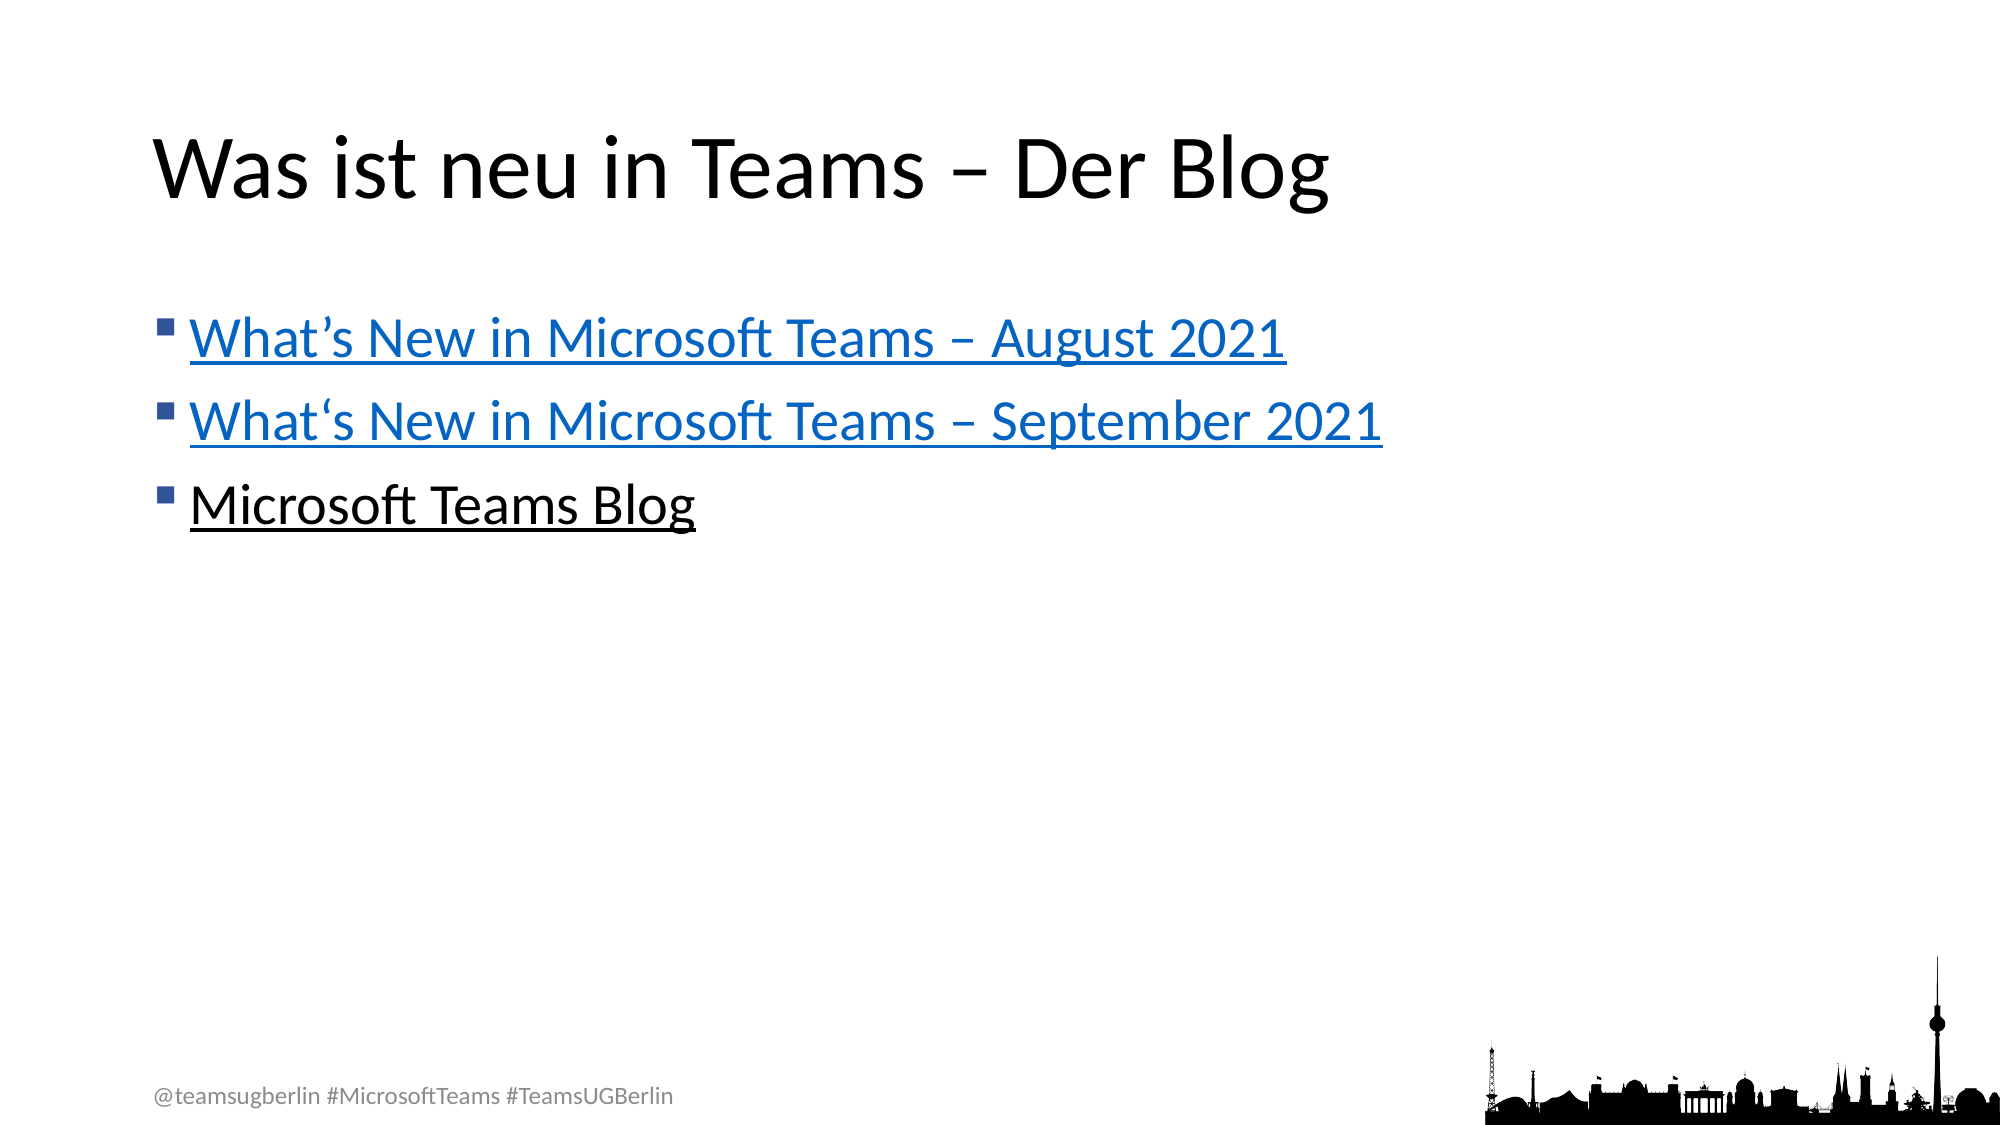

# Was ist neu in Teams – Der Blog
What’s New in Microsoft Teams – August 2021
What‘s New in Microsoft Teams – September 2021
Microsoft Teams Blog